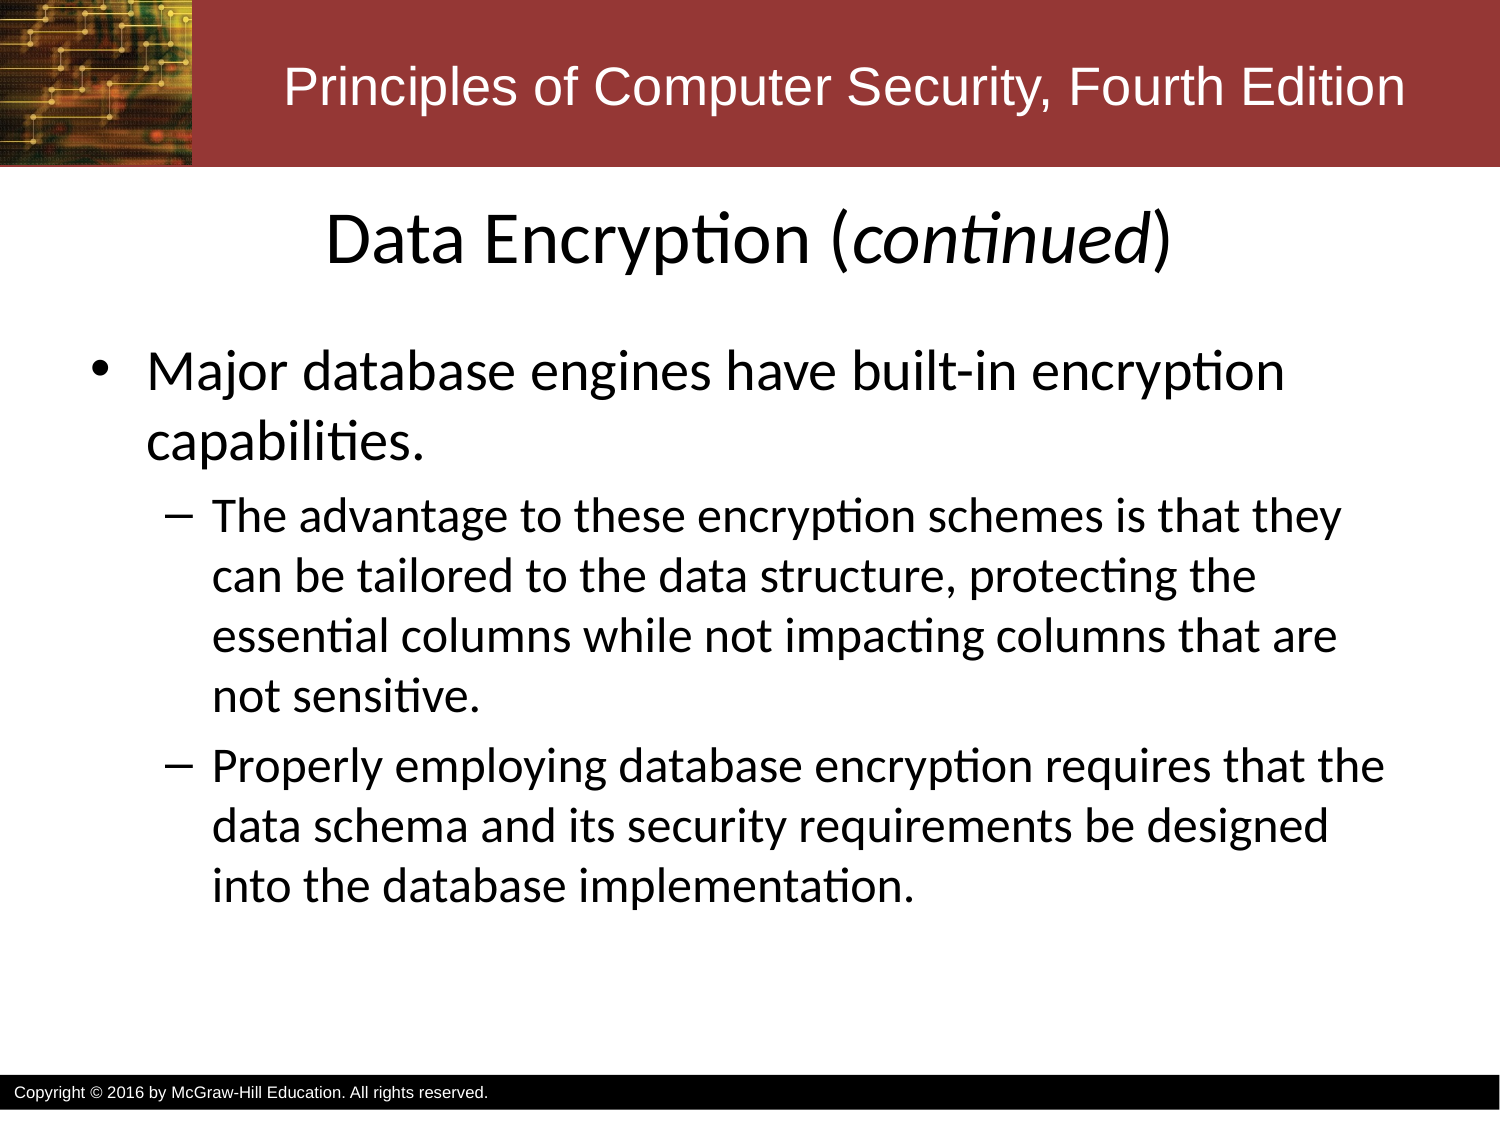

# Data Encryption (continued)
Major database engines have built-in encryption capabilities.
The advantage to these encryption schemes is that they can be tailored to the data structure, protecting the essential columns while not impacting columns that are not sensitive.
Properly employing database encryption requires that the data schema and its security requirements be designed into the database implementation.